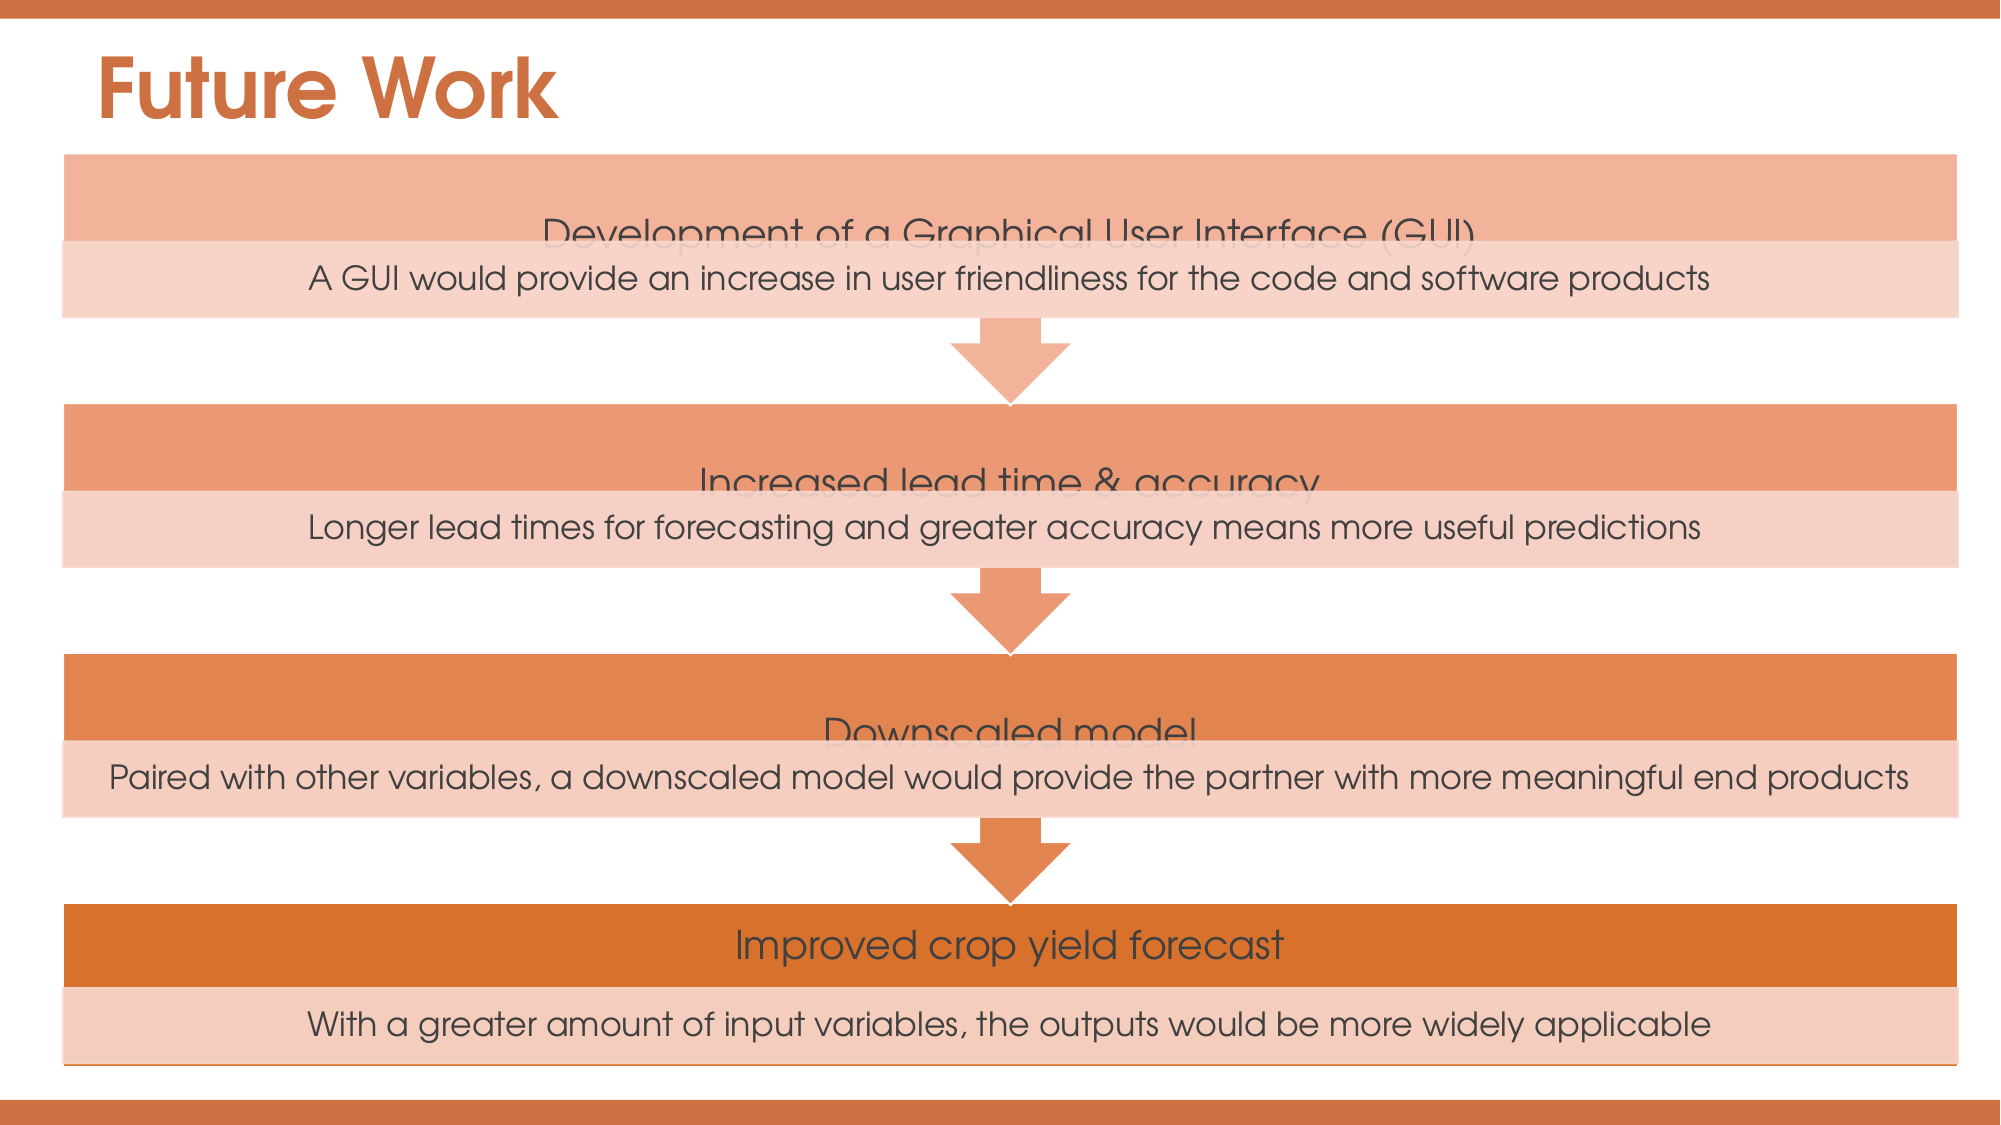

Future Work
Improved crop yield forecast
With a greater amount of input variables, the outputs would be more widely applicable
Downscaled model
Paired with other variables, a downscaled model would provide the partner with more meaningful end products
Increased lead time & accuracy
Longer lead times for forecasting and greater accuracy means more useful predictions
Development of a Graphical User Interface (GUI)
A GUI would provide an increase in user friendliness for the code and software products